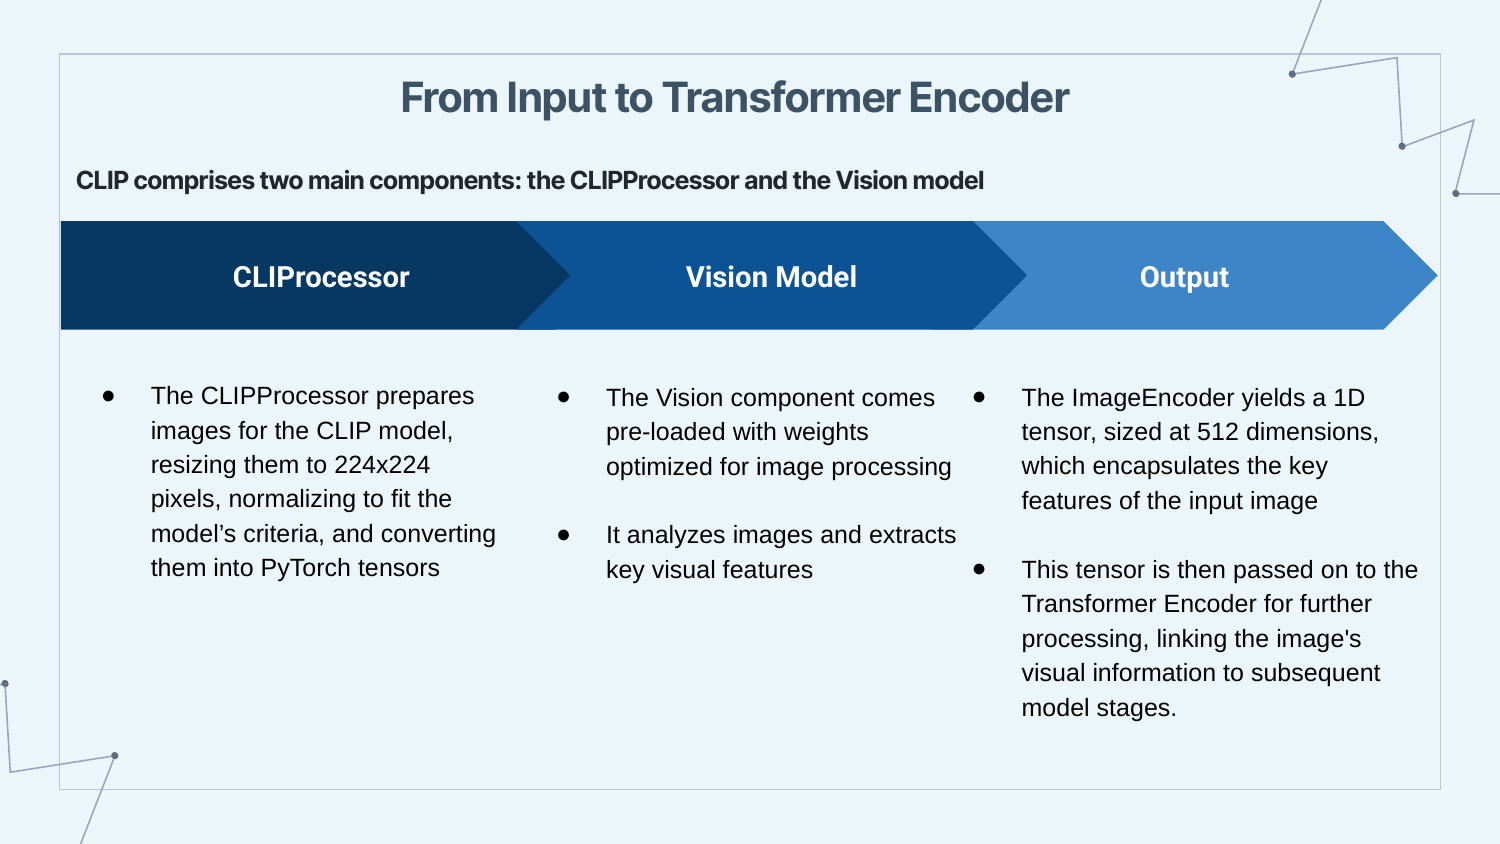

# From Input to Transformer Encoder
CLIP comprises two main components: the CLIPProcessor and the Vision model
Output
The ImageEncoder yields a 1D tensor, sized at 512 dimensions, which encapsulates the key features of the input image

This tensor is then passed on to the Transformer Encoder for further processing, linking the image's visual information to subsequent model stages.

Vision Model
The Vision component comes pre-loaded with weights optimized for image processing

It analyzes images and extracts key visual features

CLIProcessor
The CLIPProcessor prepares images for the CLIP model, resizing them to 224x224 pixels, normalizing to fit the model’s criteria, and converting them into PyTorch tensors